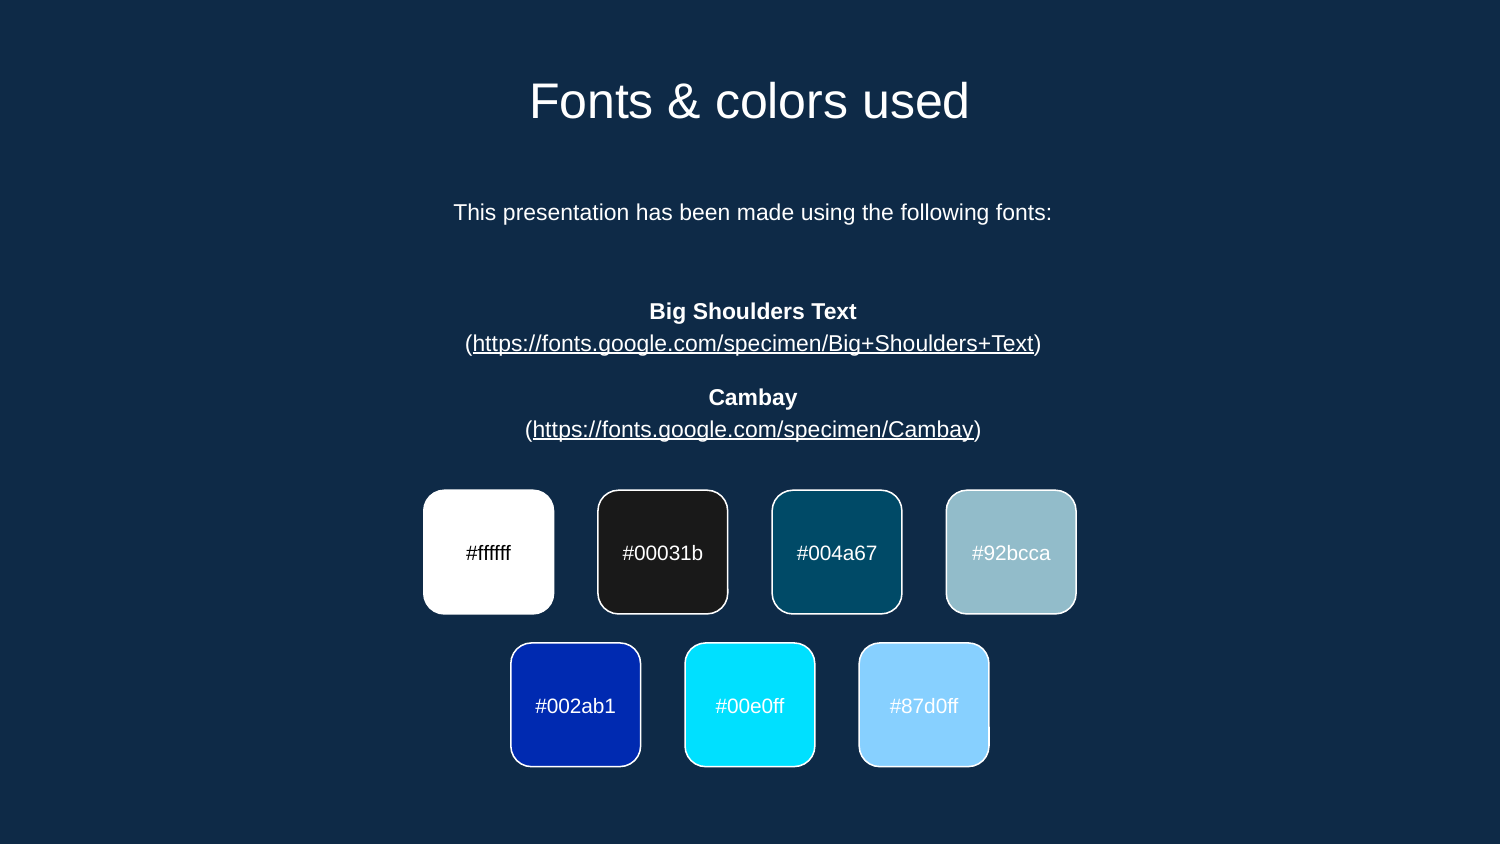

# Fonts & colors used
This presentation has been made using the following fonts:

Big Shoulders Text
(https://fonts.google.com/specimen/Big+Shoulders+Text)

Cambay
(https://fonts.google.com/specimen/Cambay)

#ffffff
#00031b
#004a67
#92bcca

#002ab1
#00e0ff
#87d0ff